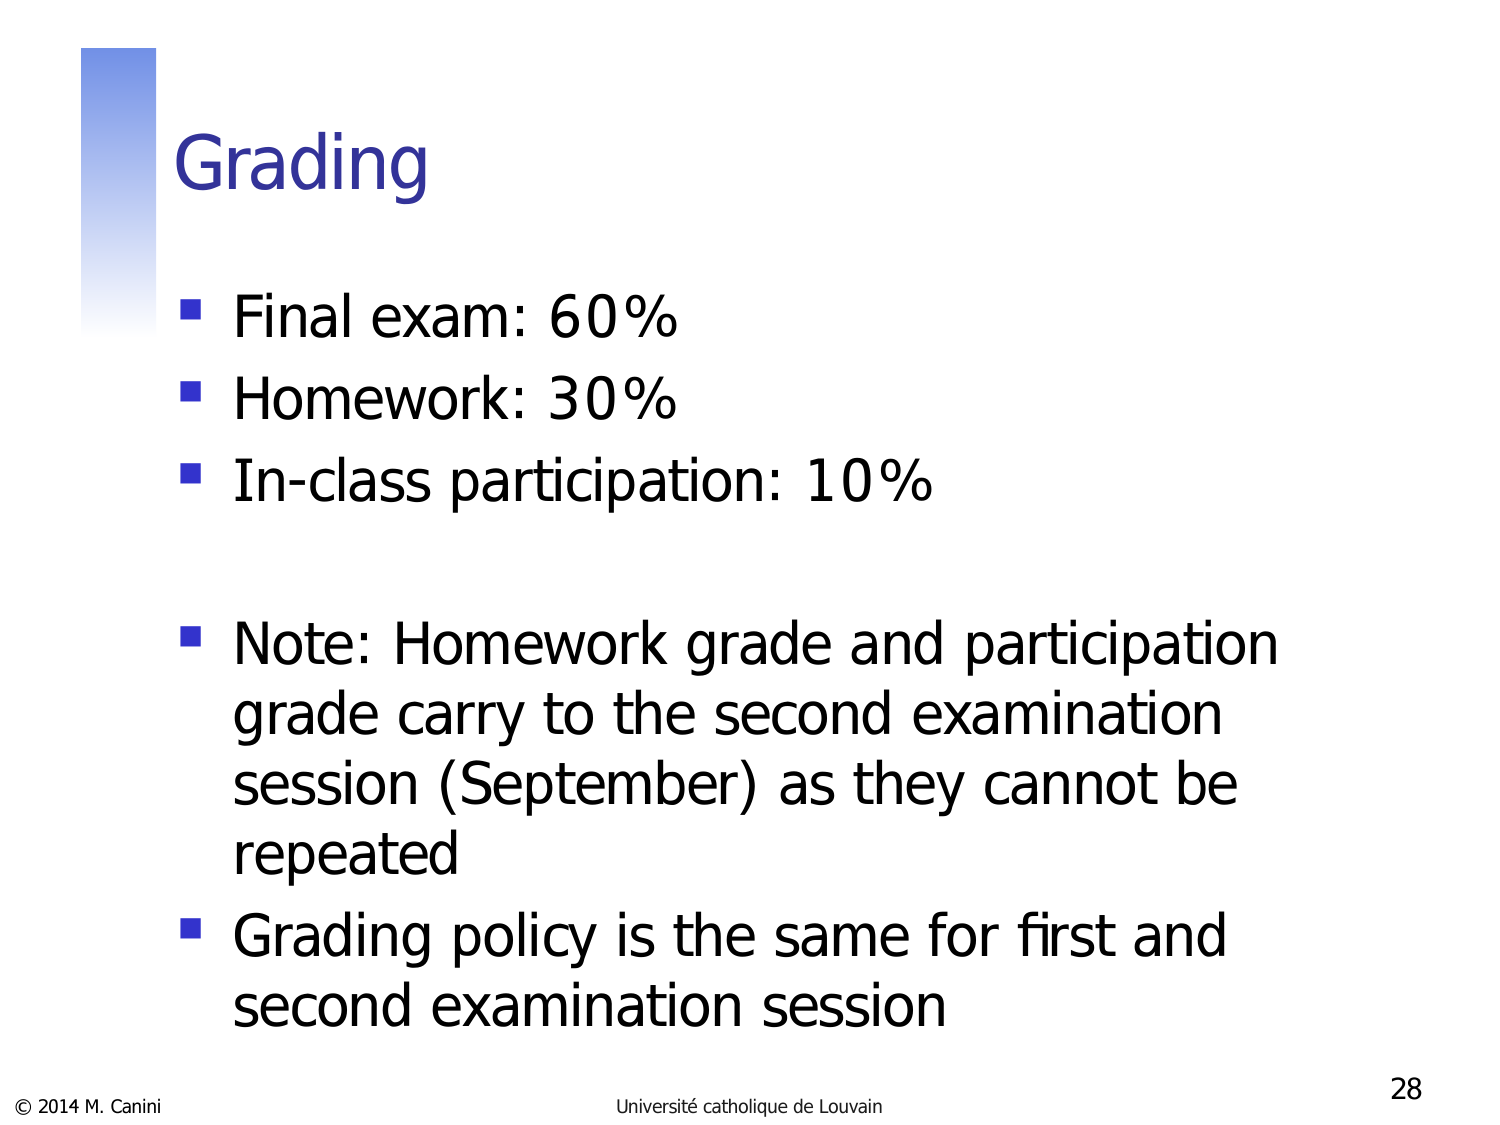

# Grading
Final exam: 60%
Homework: 30%
In-class participation: 10%

Note: Homework grade and participation grade carry to the second examination session (September) as they cannot be repeated
Grading policy is the same for first and second examination session
28
Université catholique de Louvain